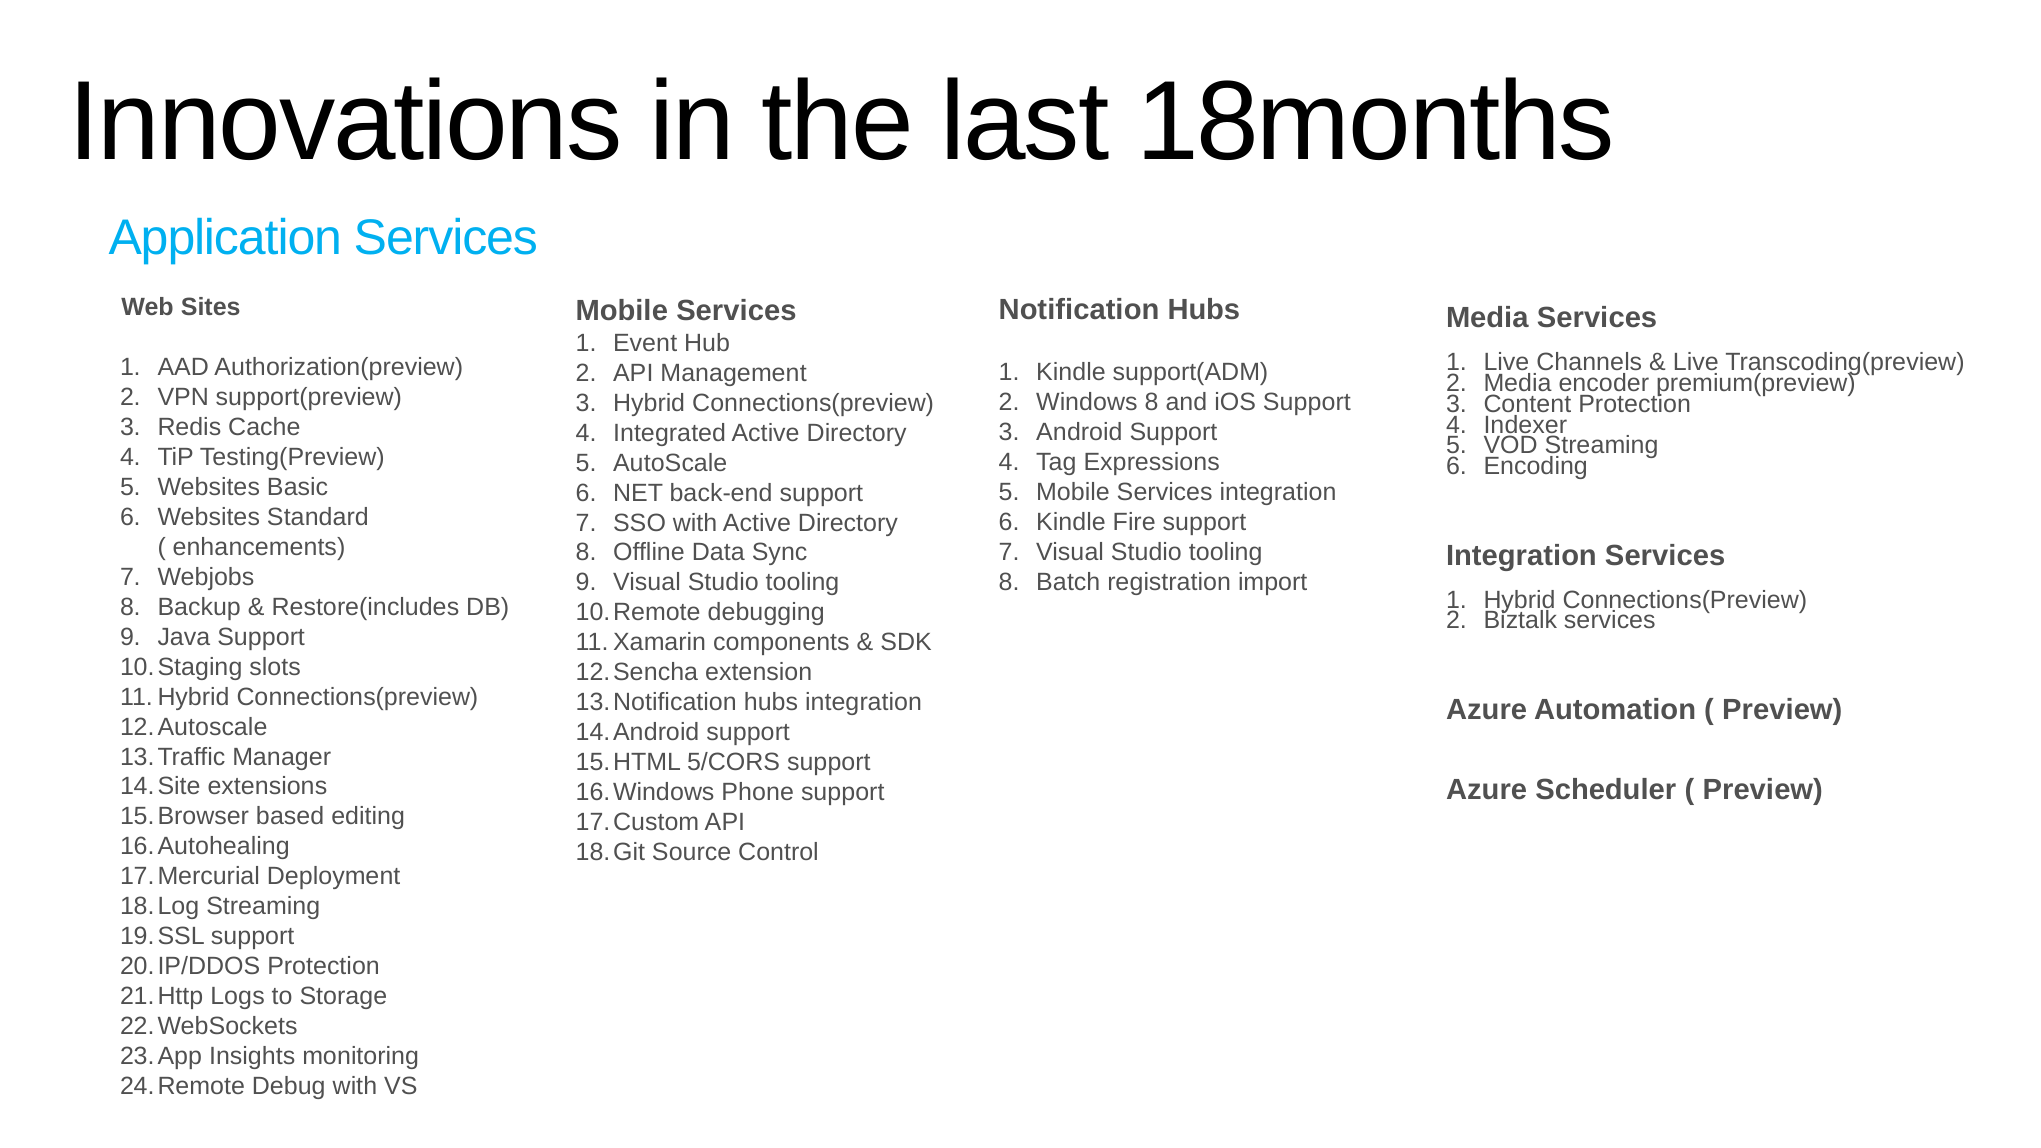

# Innovations in the last 18months
Application Services
Notification Hubs

Kindle support(ADM)
Windows 8 and iOS Support
Android Support
Tag Expressions
Mobile Services integration
Kindle Fire support
Visual Studio tooling
Batch registration import
Web Sites

AAD Authorization(preview)
VPN support(preview)
Redis Cache
TiP Testing(Preview)
Websites Basic
Websites Standard ( enhancements)
Webjobs
Backup & Restore(includes DB)
Java Support
Staging slots
Hybrid Connections(preview)
Autoscale
Traffic Manager
Site extensions
Browser based editing
Autohealing
Mercurial Deployment
Log Streaming
SSL support
IP/DDOS Protection
Http Logs to Storage
WebSockets
App Insights monitoring
Remote Debug with VS

Mobile Services
Event Hub
API Management
Hybrid Connections(preview)
Integrated Active Directory
AutoScale
NET back-end support
SSO with Active Directory
Offline Data Sync
Visual Studio tooling
Remote debugging
Xamarin components & SDK
Sencha extension
Notification hubs integration
Android support
HTML 5/CORS support
Windows Phone support
Custom API
Git Source Control

Media Services

Live Channels & Live Transcoding(preview)
Media encoder premium(preview)
Content Protection
Indexer
VOD Streaming
Encoding
Integration Services

Hybrid Connections(Preview)
Biztalk services
Azure Automation ( Preview)

Azure Scheduler ( Preview)